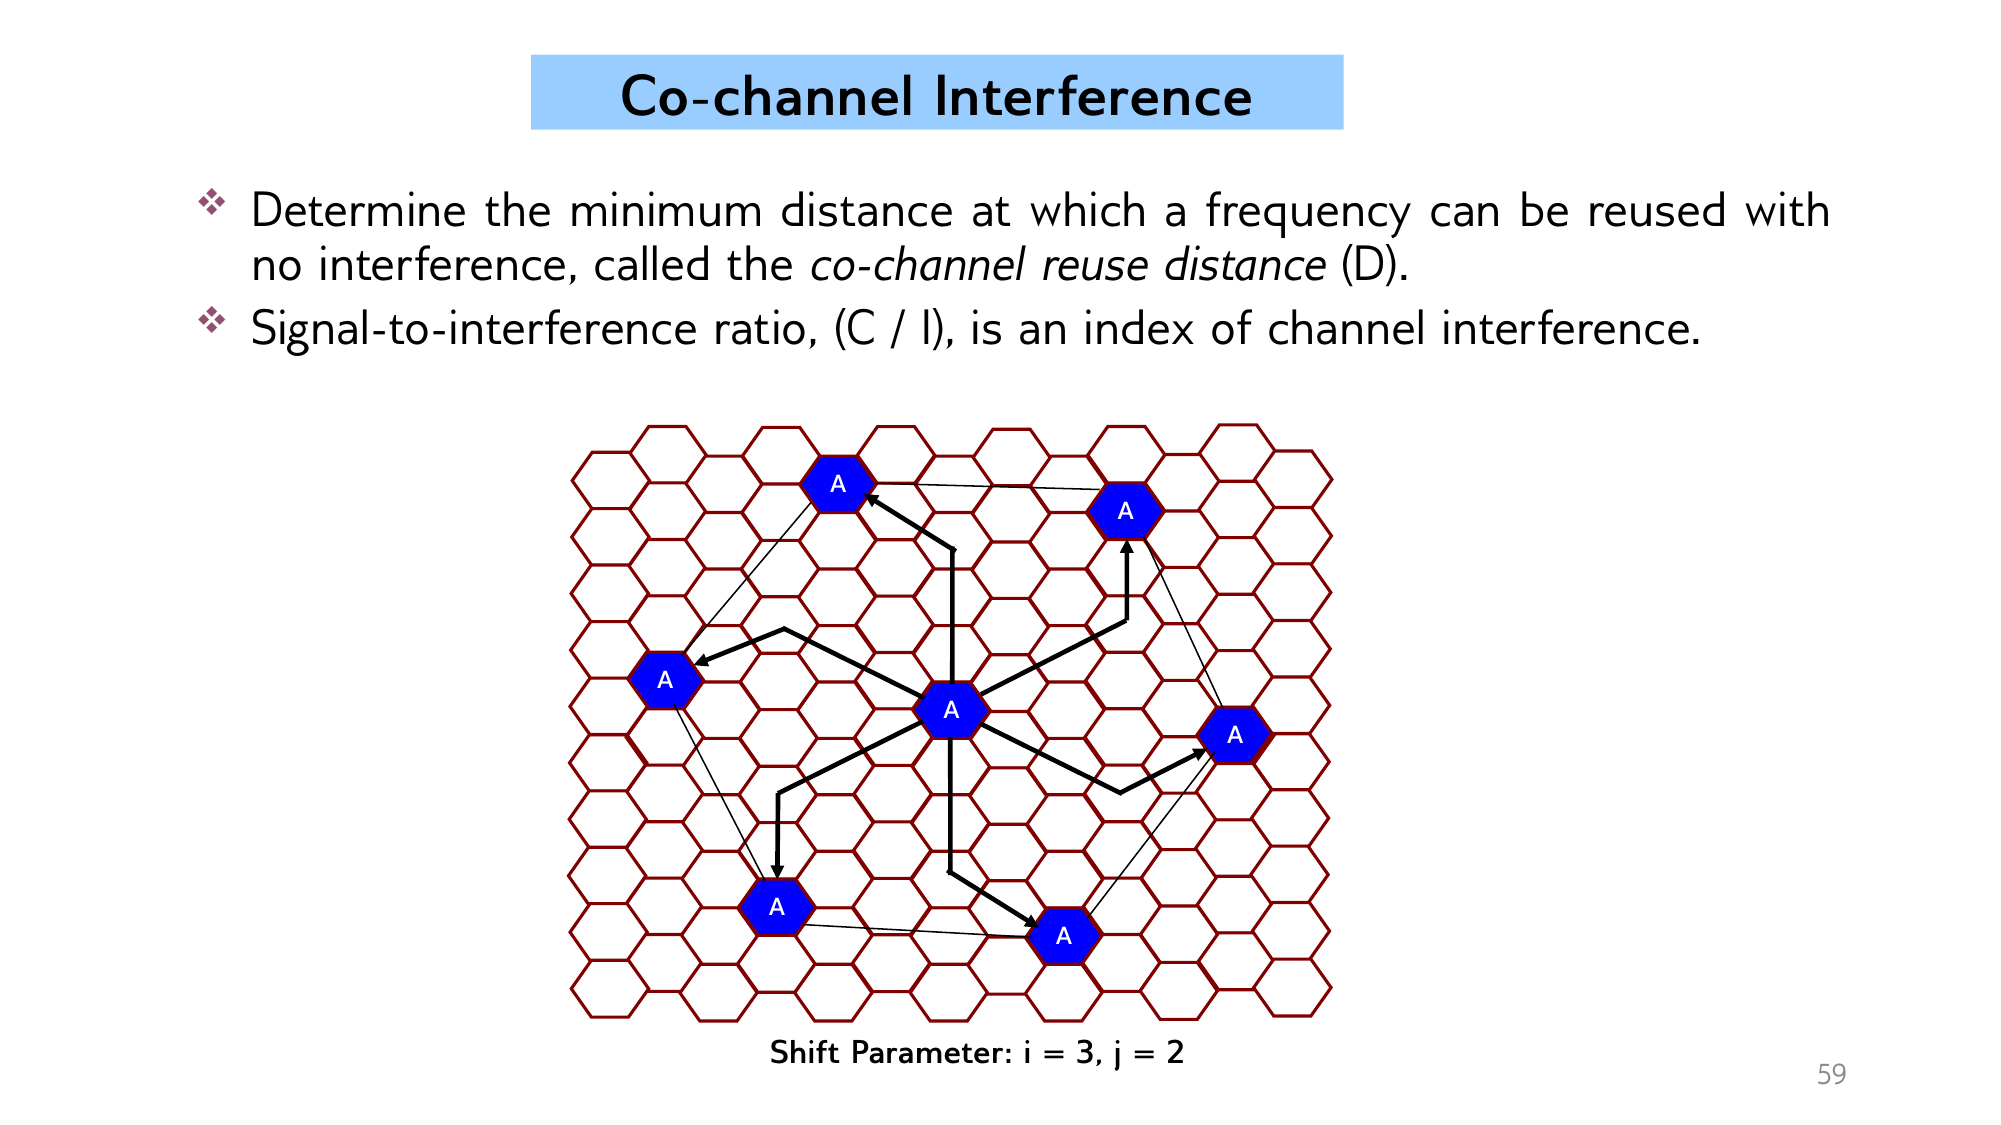

Co-channel Interference
Determine the minimum distance at which a frequency can be reused with no interference, called the co-channel reuse distance (D).
Signal-to-interference ratio, (C / I), is an index of channel interference.

A

A

A

A

A

A

A

Shift Parameter: i = 3, j = 2
59